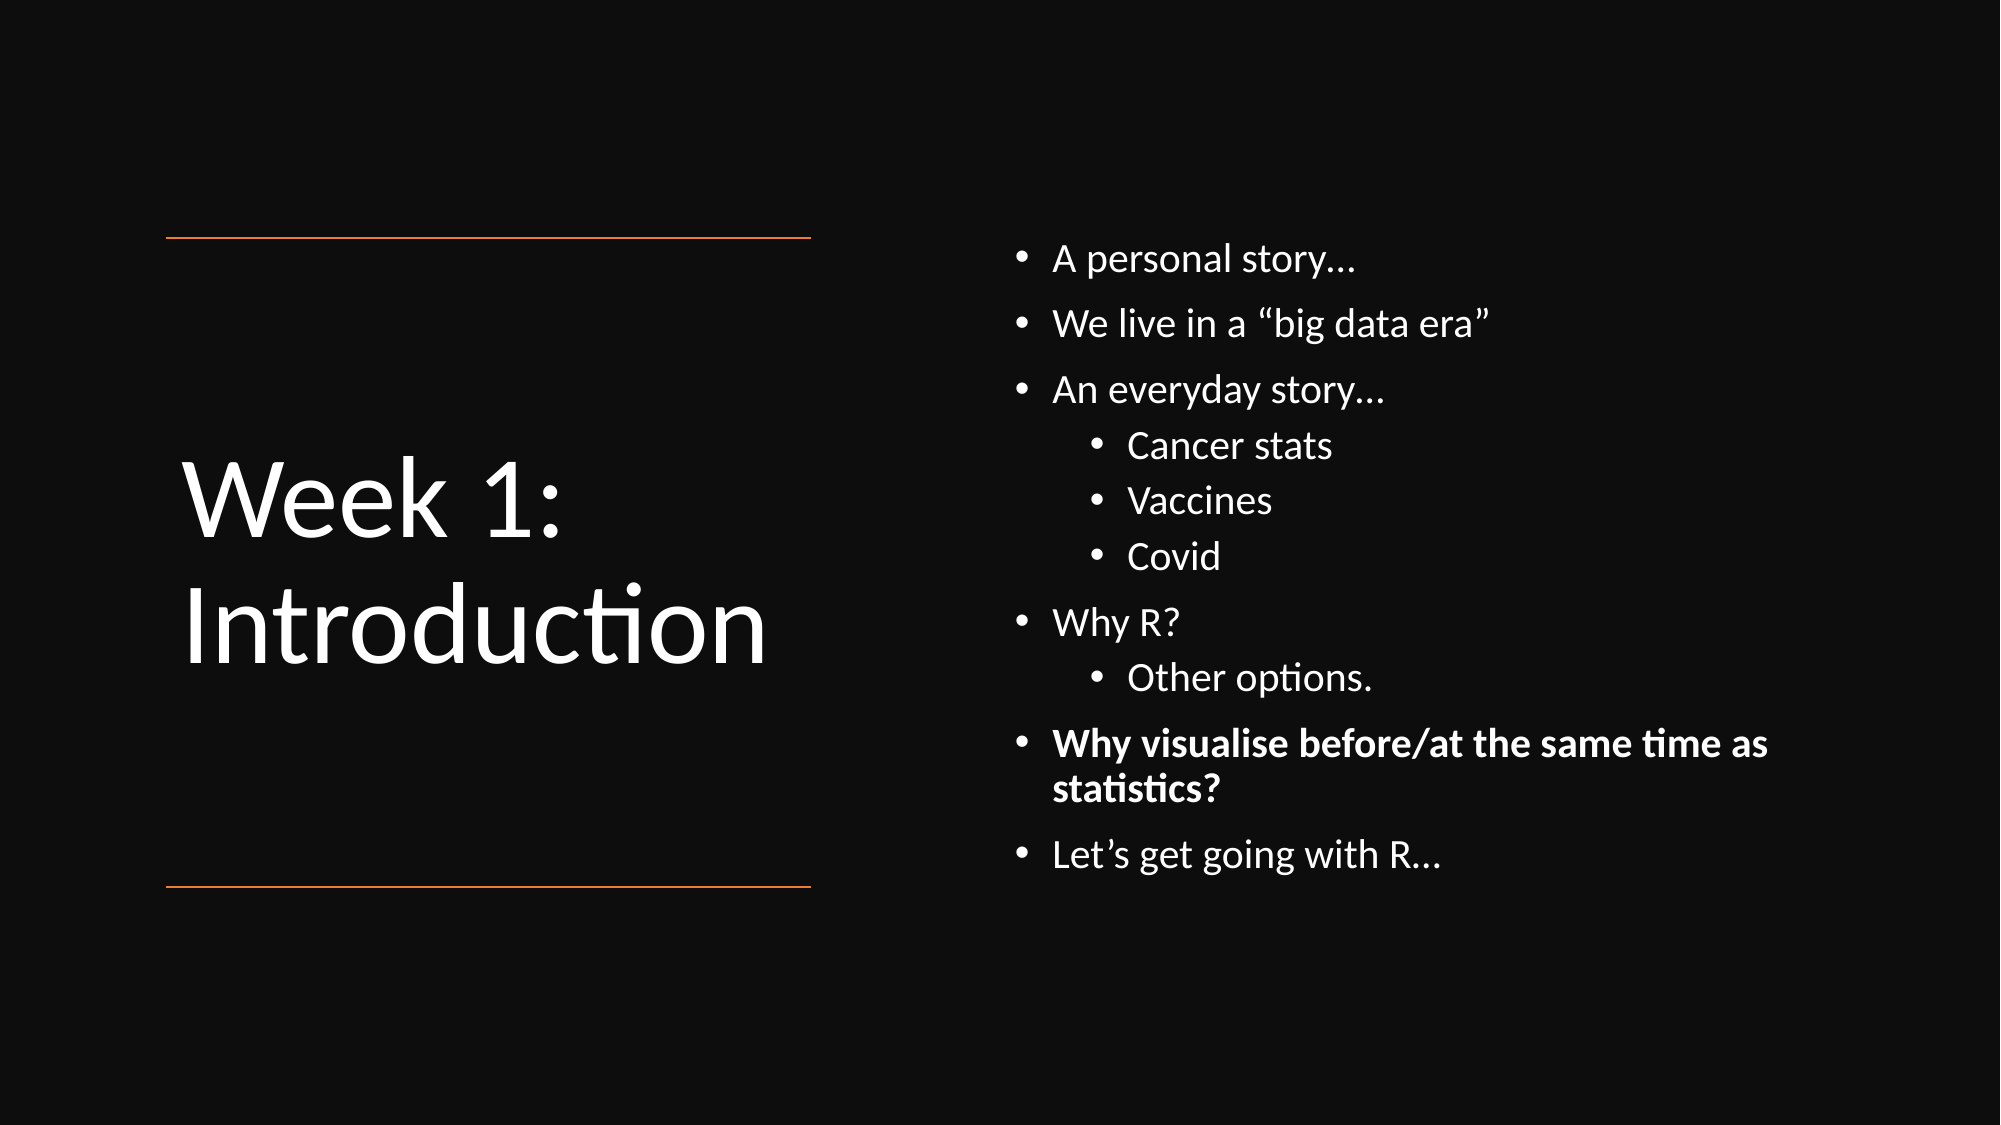

A personal story…
We live in a “big data era”
An everyday story…
Cancer stats
Vaccines
Covid
Why R?
Other options.
Why visualise before/at the same time as statistics?
Let’s get going with R…
# Week 1: Introduction